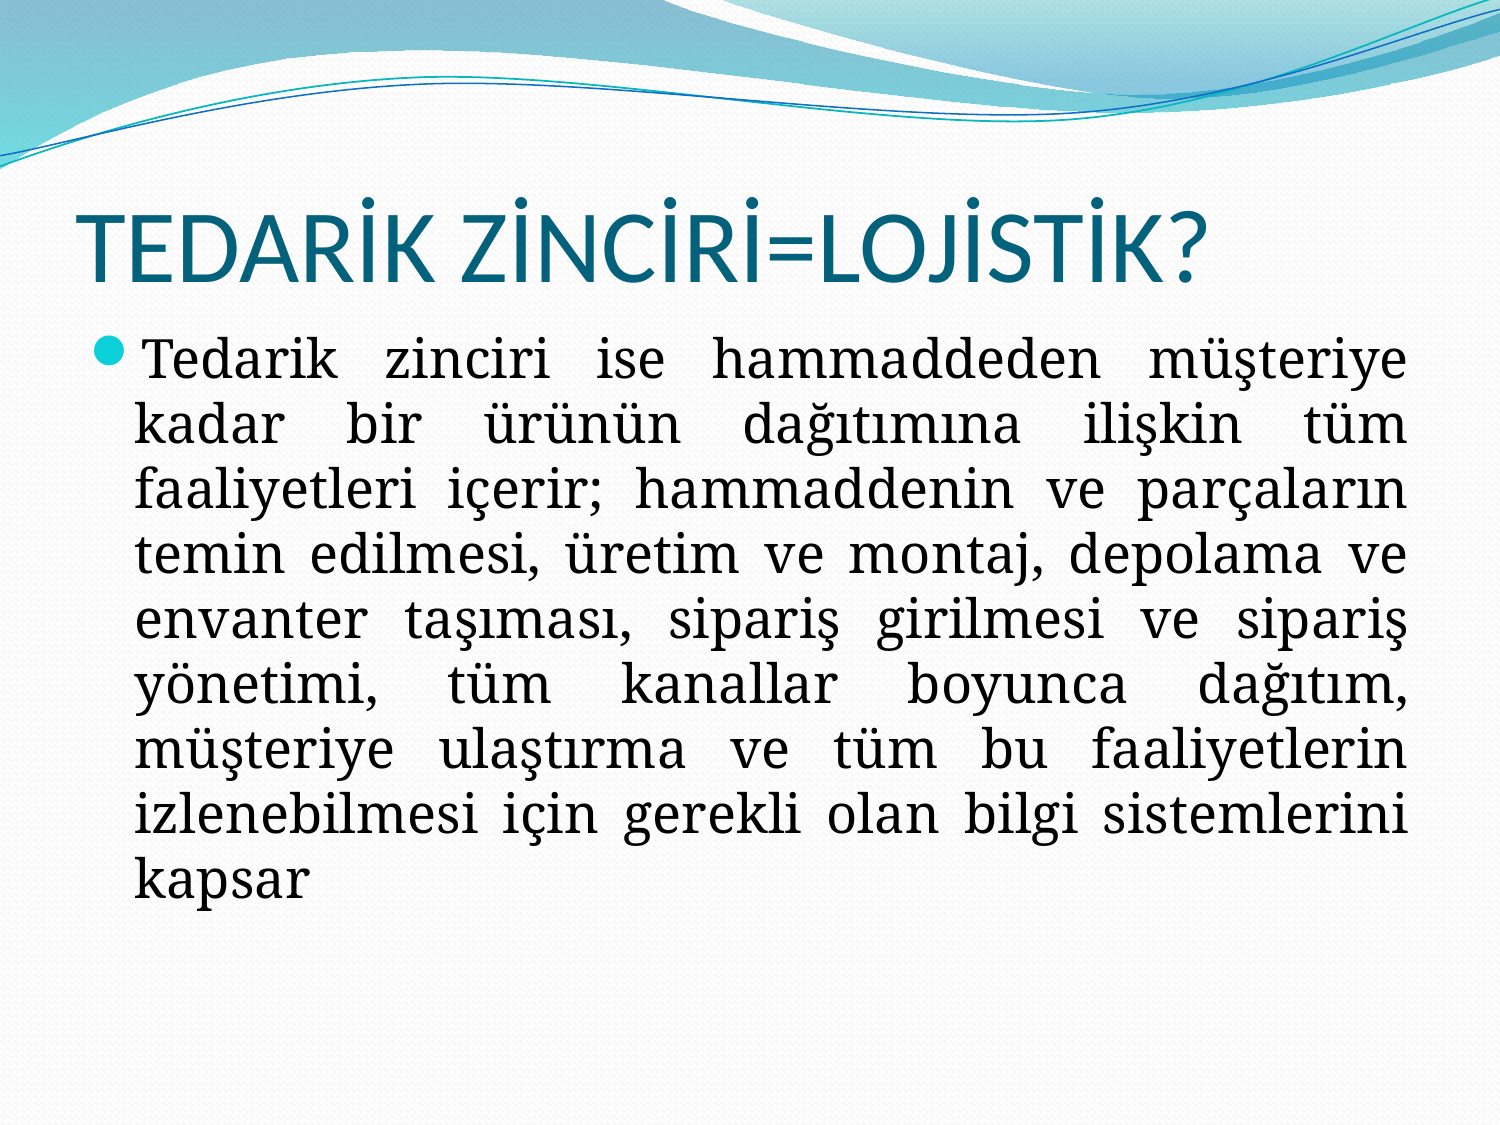

# TEDARİK ZİNCİRİ=LOJİSTİK?
Tedarik zinciri ise hammaddeden müşteriye kadar bir ürünün dağıtımına ilişkin tüm faaliyetleri içerir; hammaddenin ve parçaların temin edilmesi, üretim ve montaj, depolama ve envanter taşıması, sipariş girilmesi ve sipariş yönetimi, tüm kanallar boyunca dağıtım, müşteriye ulaştırma ve tüm bu faaliyetlerin izlenebilmesi için gerekli olan bilgi sistemlerini kapsar